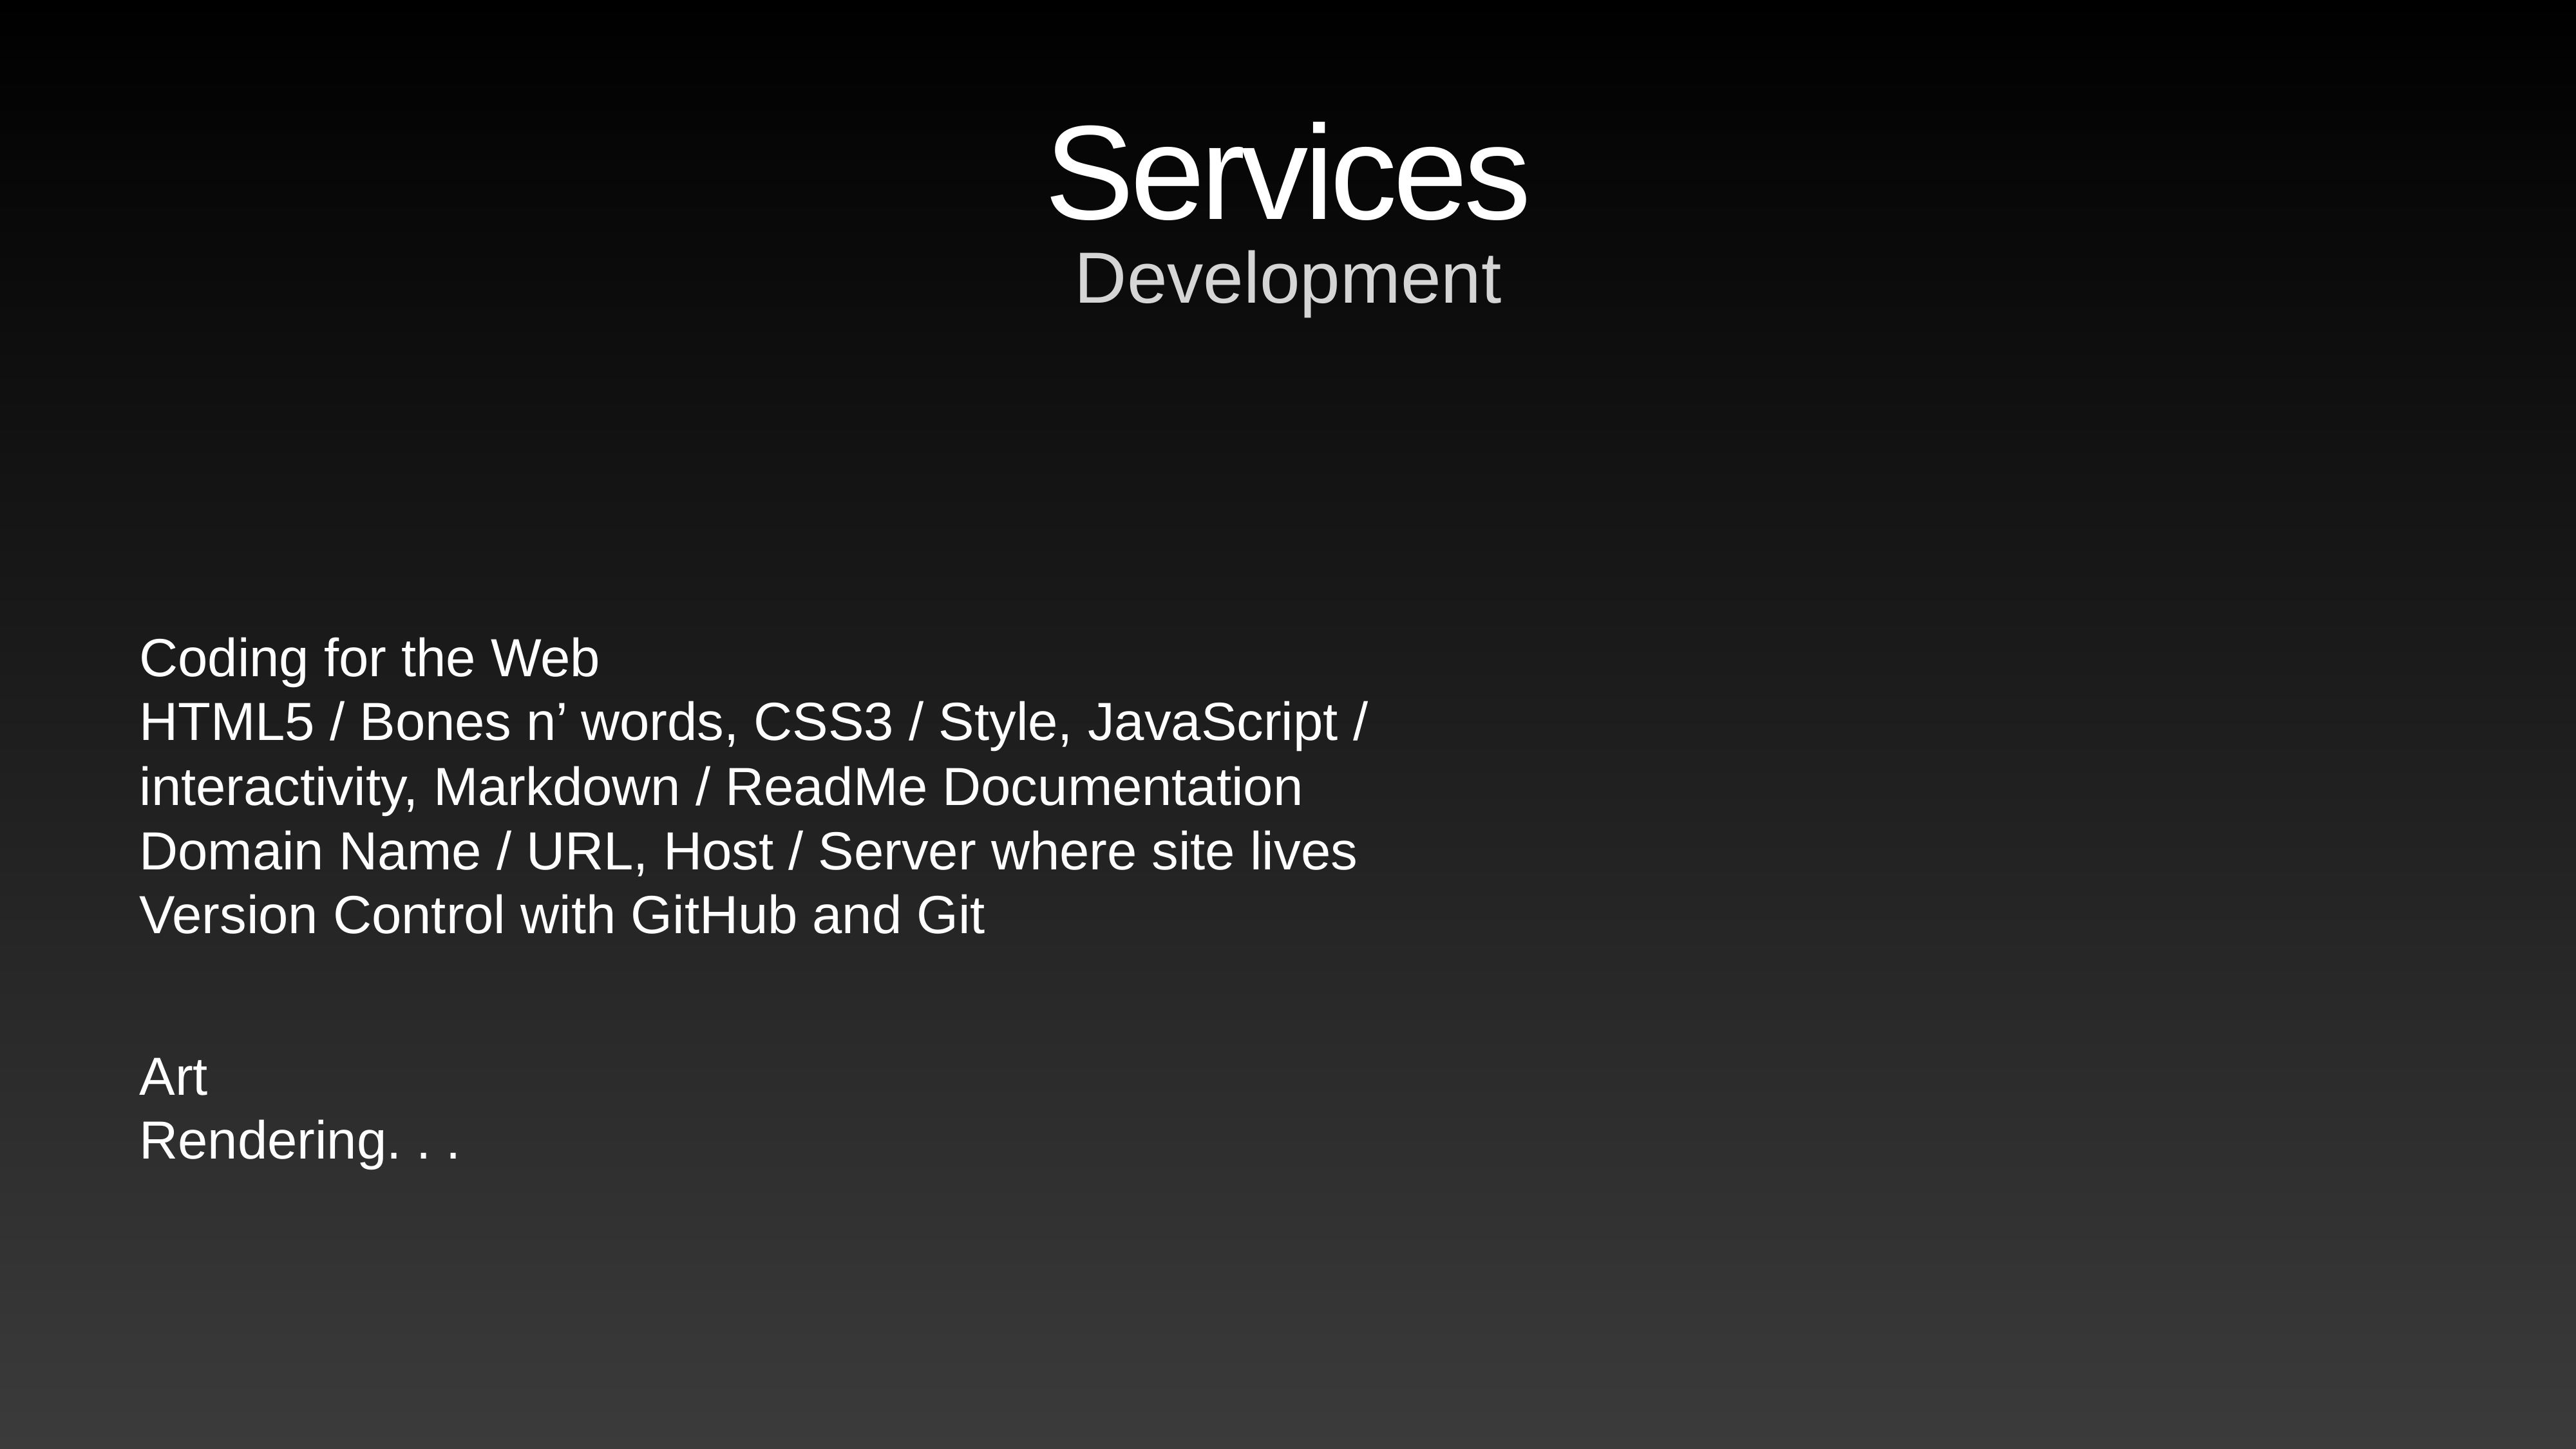

# Services
Development
Coding for the Web
HTML5 / Bones n’ words, CSS3 / Style, JavaScript / interactivity, Markdown / ReadMe Documentation
Domain Name / URL, Host / Server where site lives
Version Control with GitHub and Git
Art
Rendering. . .